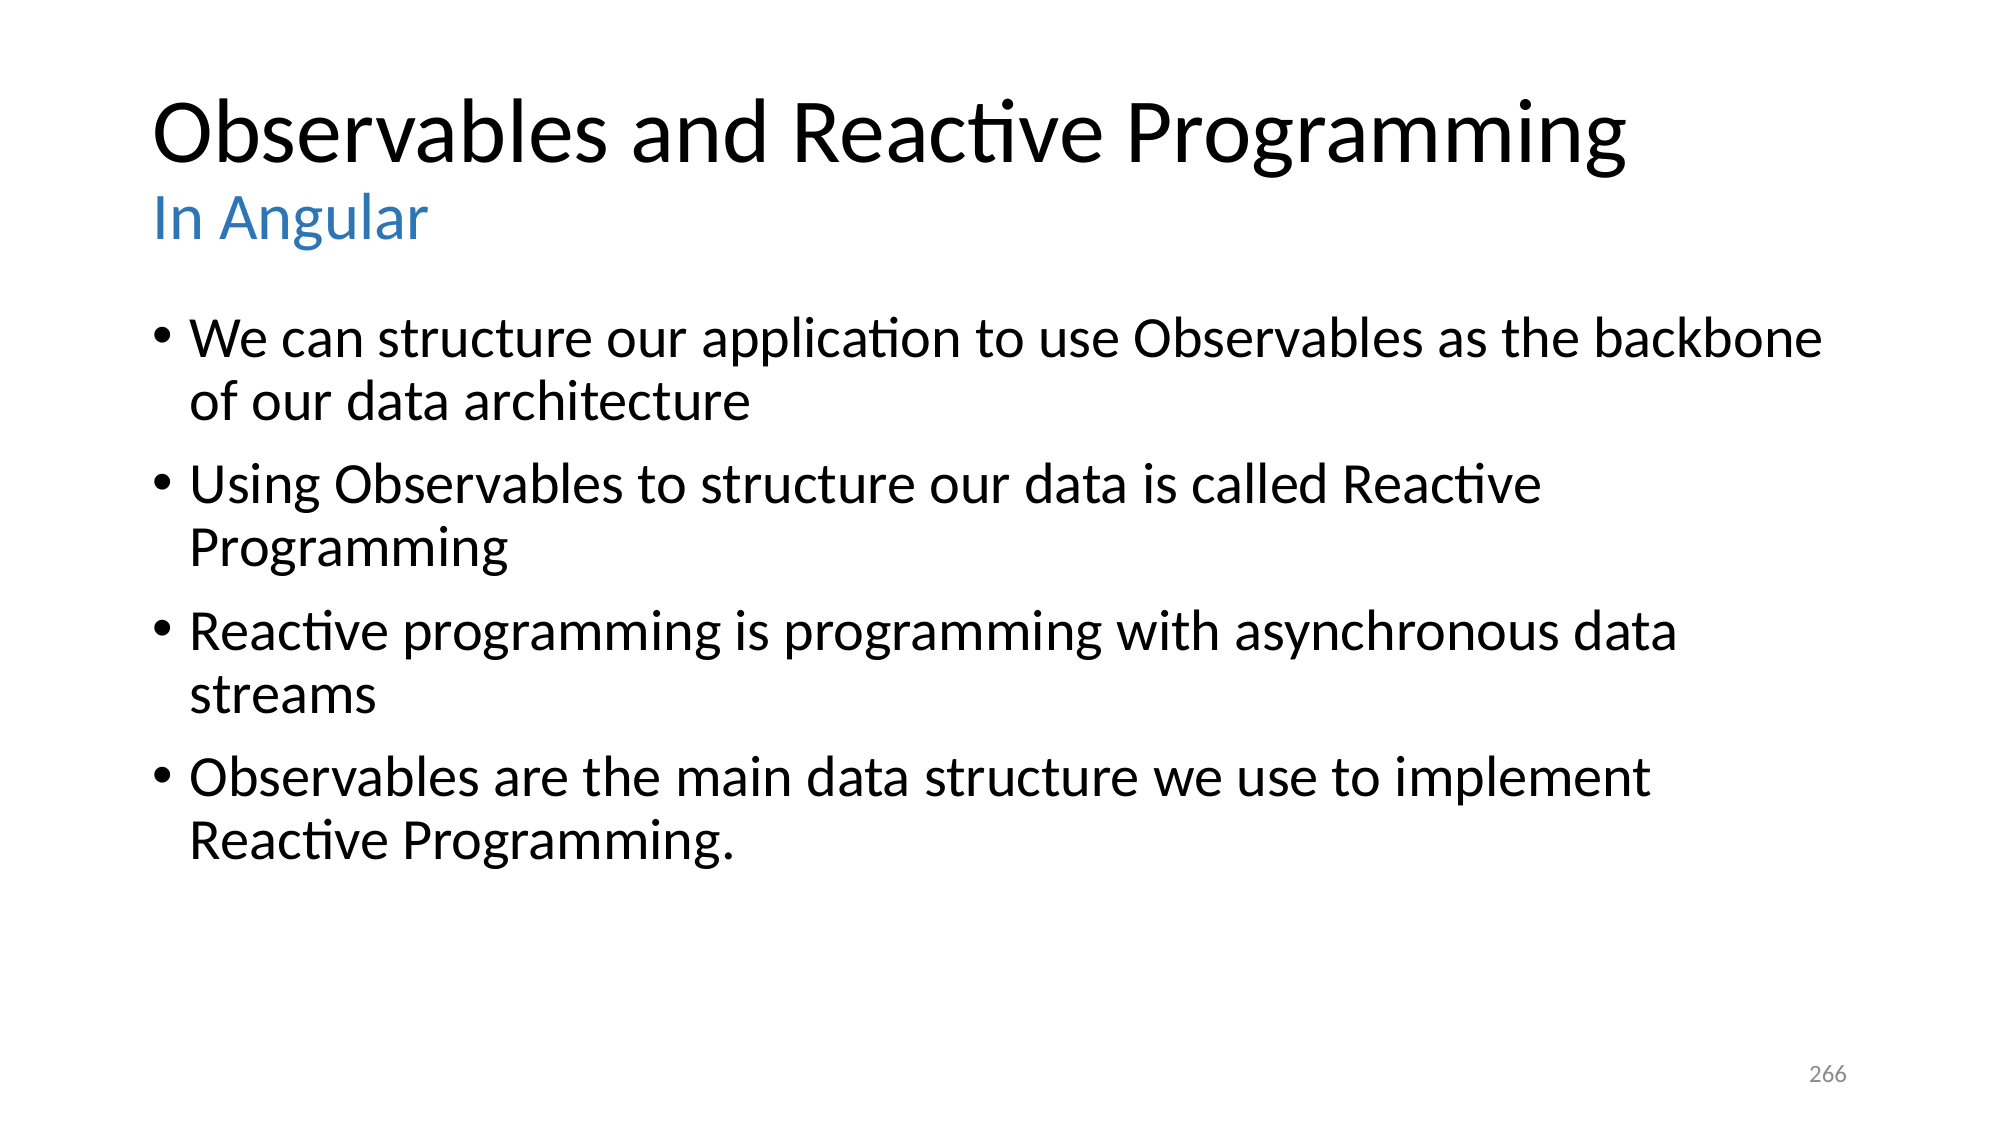

# Observables and Reactive Programming In Angular
We can structure our application to use Observables as the backbone of our data architecture
Using Observables to structure our data is called Reactive Programming
Reactive programming is programming with asynchronous data streams
Observables are the main data structure we use to implement Reactive Programming.
266